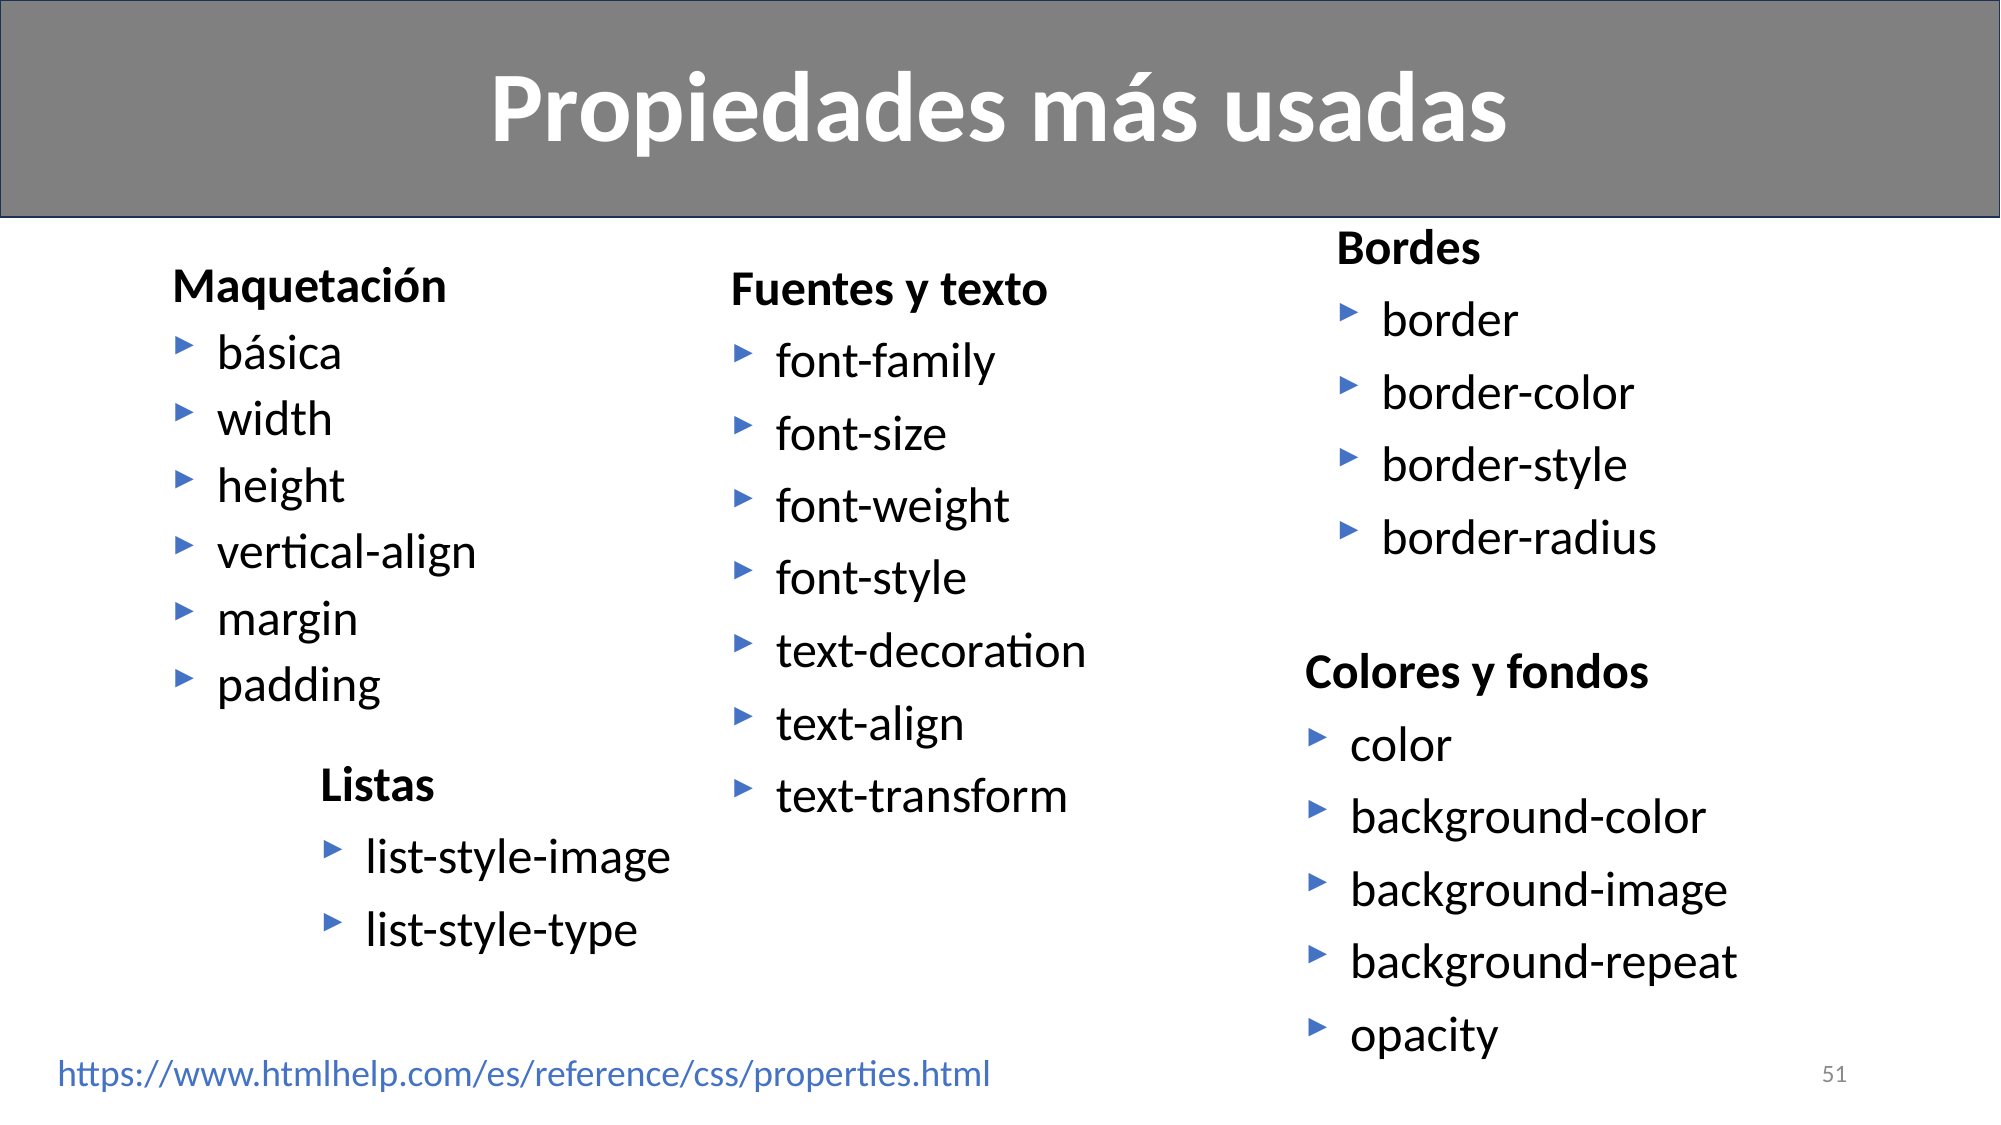

Propiedades más usadas
Bordes
border
border-color
border-style
border-radius
Fuentes y texto
font-family
font-size
font-weight
font-style
text-decoration
text-align
text-transform
Maquetación
básica
width
height
vertical-align
margin
padding
Colores y fondos
color
background-color
background-image
background-repeat
opacity

Listas
list-style-image
list-style-type

https://www.htmlhelp.com/es/reference/css/properties.html
51